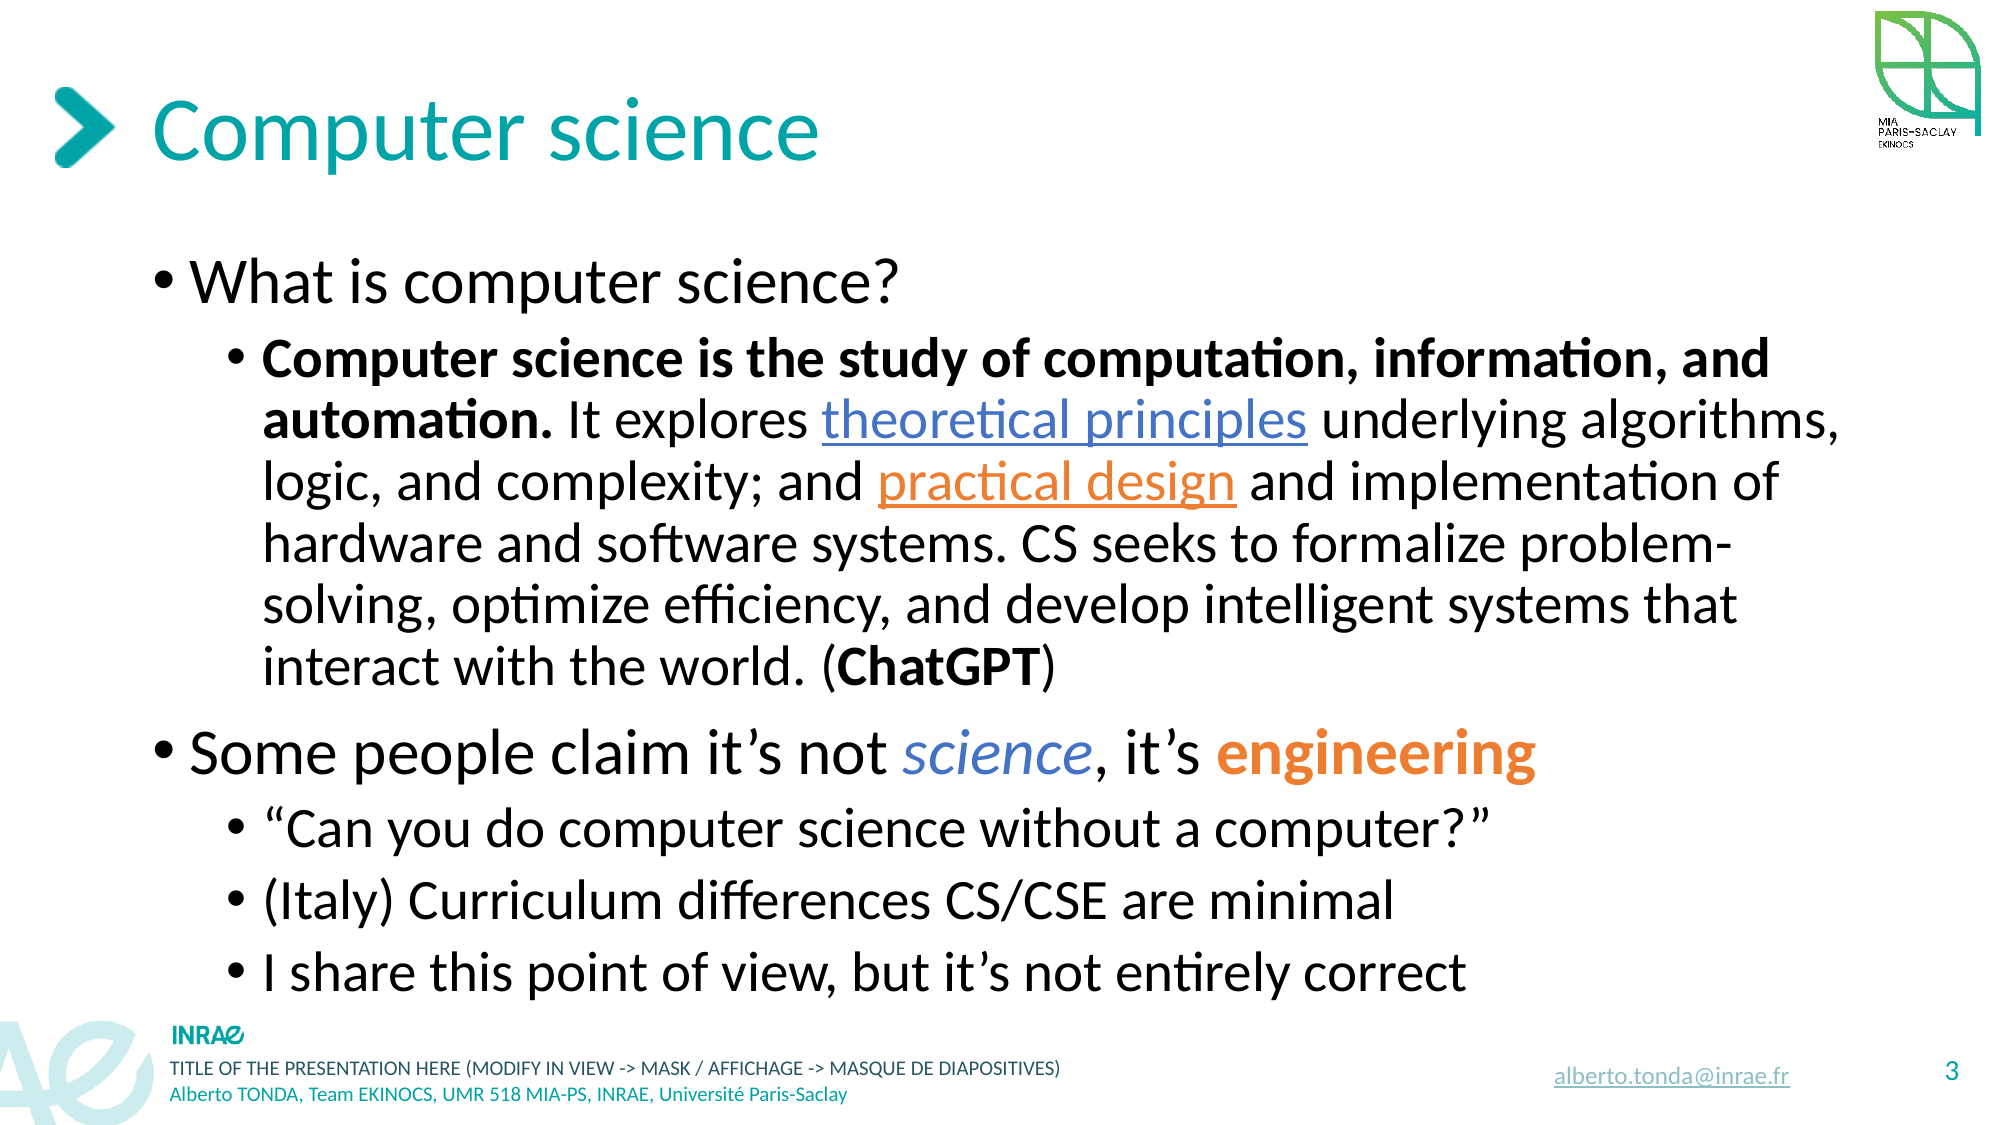

# Computer science
What is computer science?
Computer science is the study of computation, information, and automation. It explores theoretical principles underlying algorithms, logic, and complexity; and practical design and implementation of hardware and software systems. CS seeks to formalize problem-solving, optimize efficiency, and develop intelligent systems that interact with the world. (ChatGPT)
Some people claim it’s not science, it’s engineering
“Can you do computer science without a computer?”
(Italy) Curriculum differences CS/CSE are minimal
I share this point of view, but it’s not entirely correct
3
alberto.tonda@inrae.fr